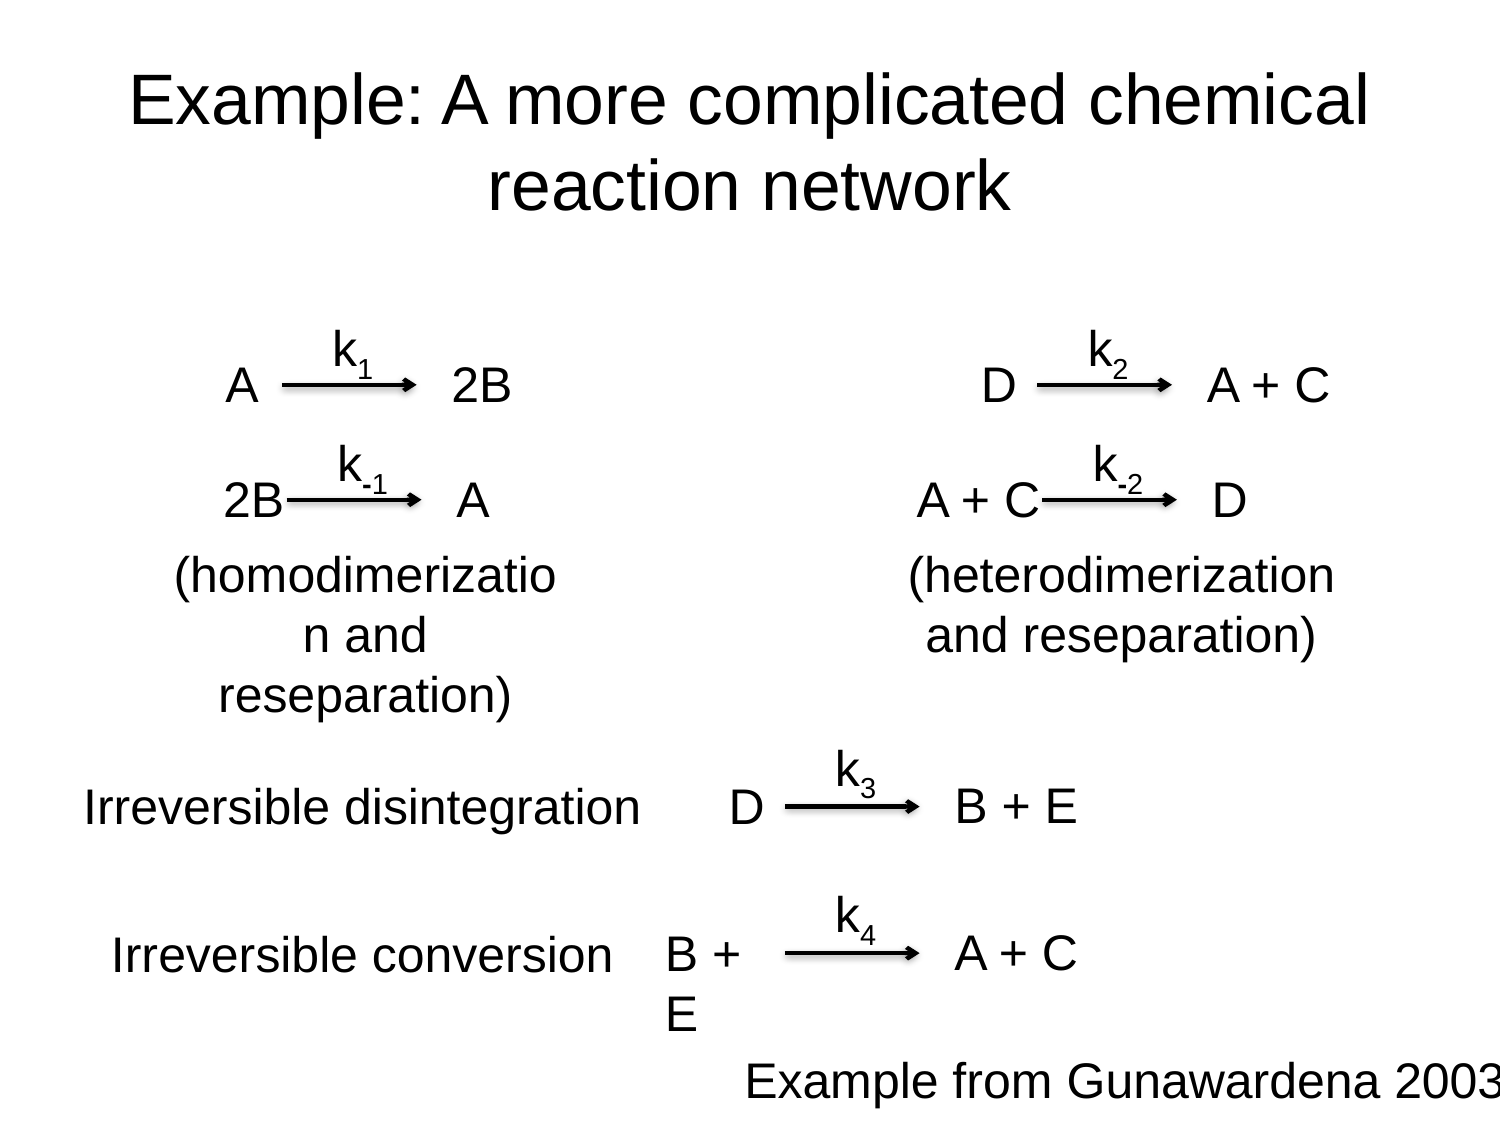

# Example: A more complicated chemical reaction network
k1
k2
A + C
D
k-2
D
A + C
(heterodimerization and reseparation)
2B
A
k-1
A
2B
(homodimerization and reseparation)
k3
B + E
Irreversible disintegration
D
k4
A + C
B + E
Irreversible conversion
Example from Gunawardena 2003